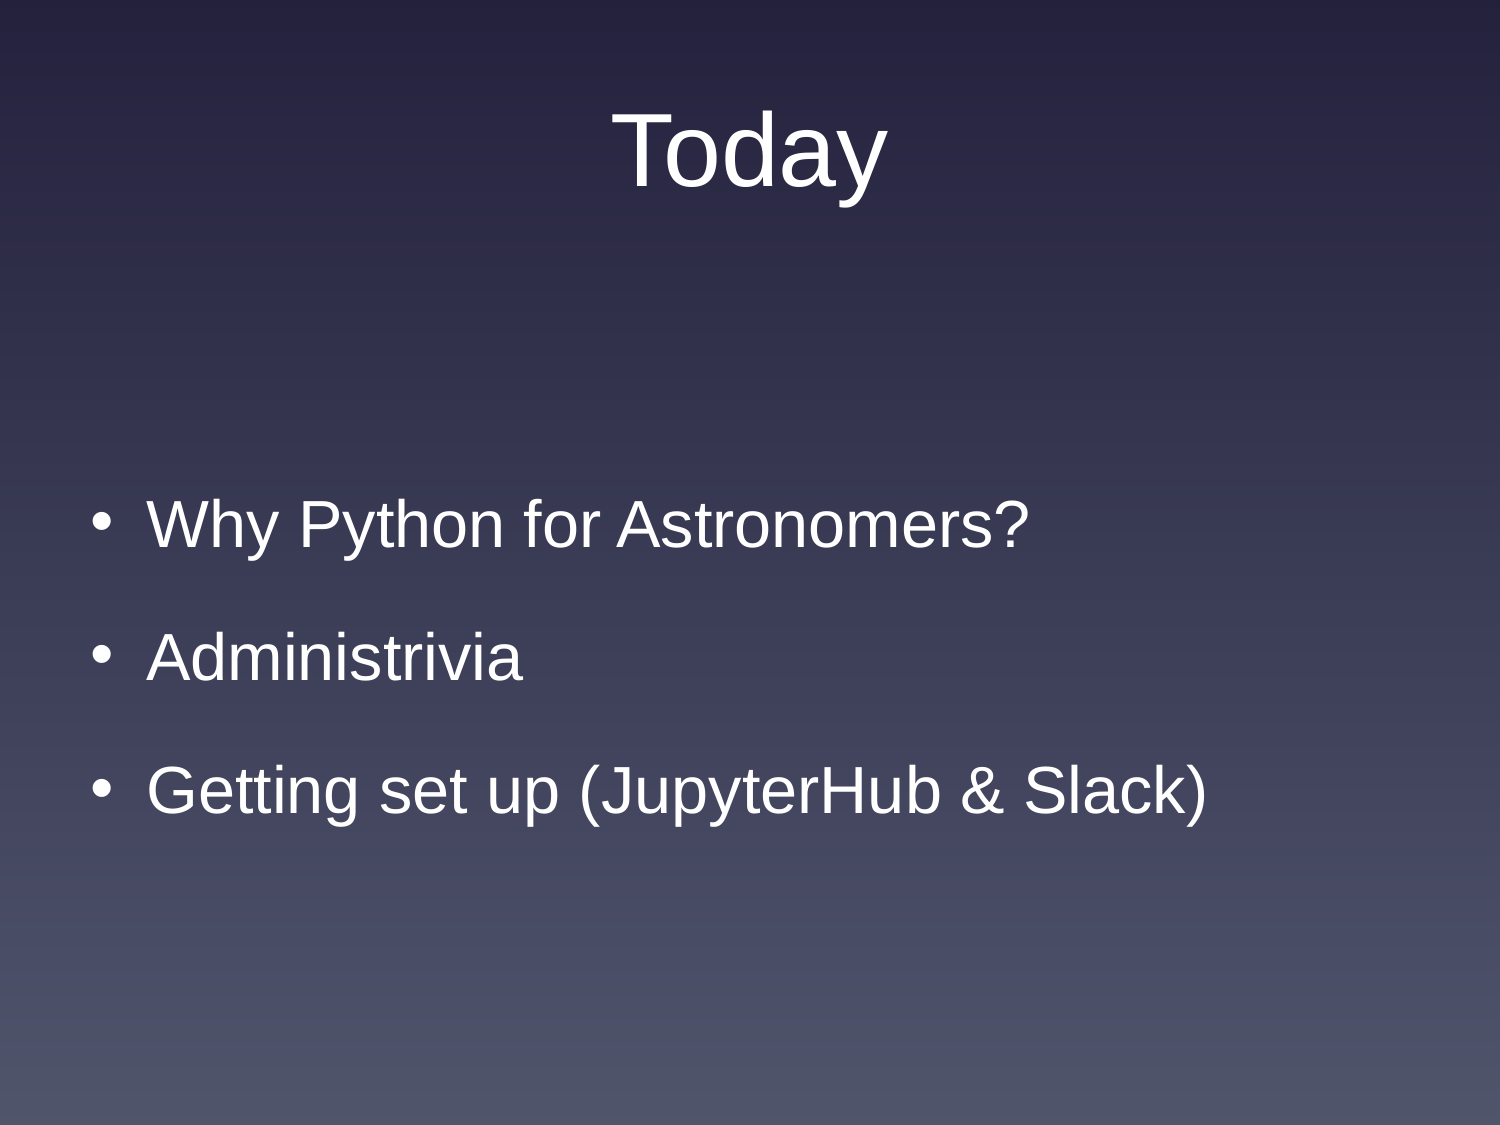

# Today
Why Python for Astronomers?
Administrivia
Getting set up (JupyterHub & Slack)